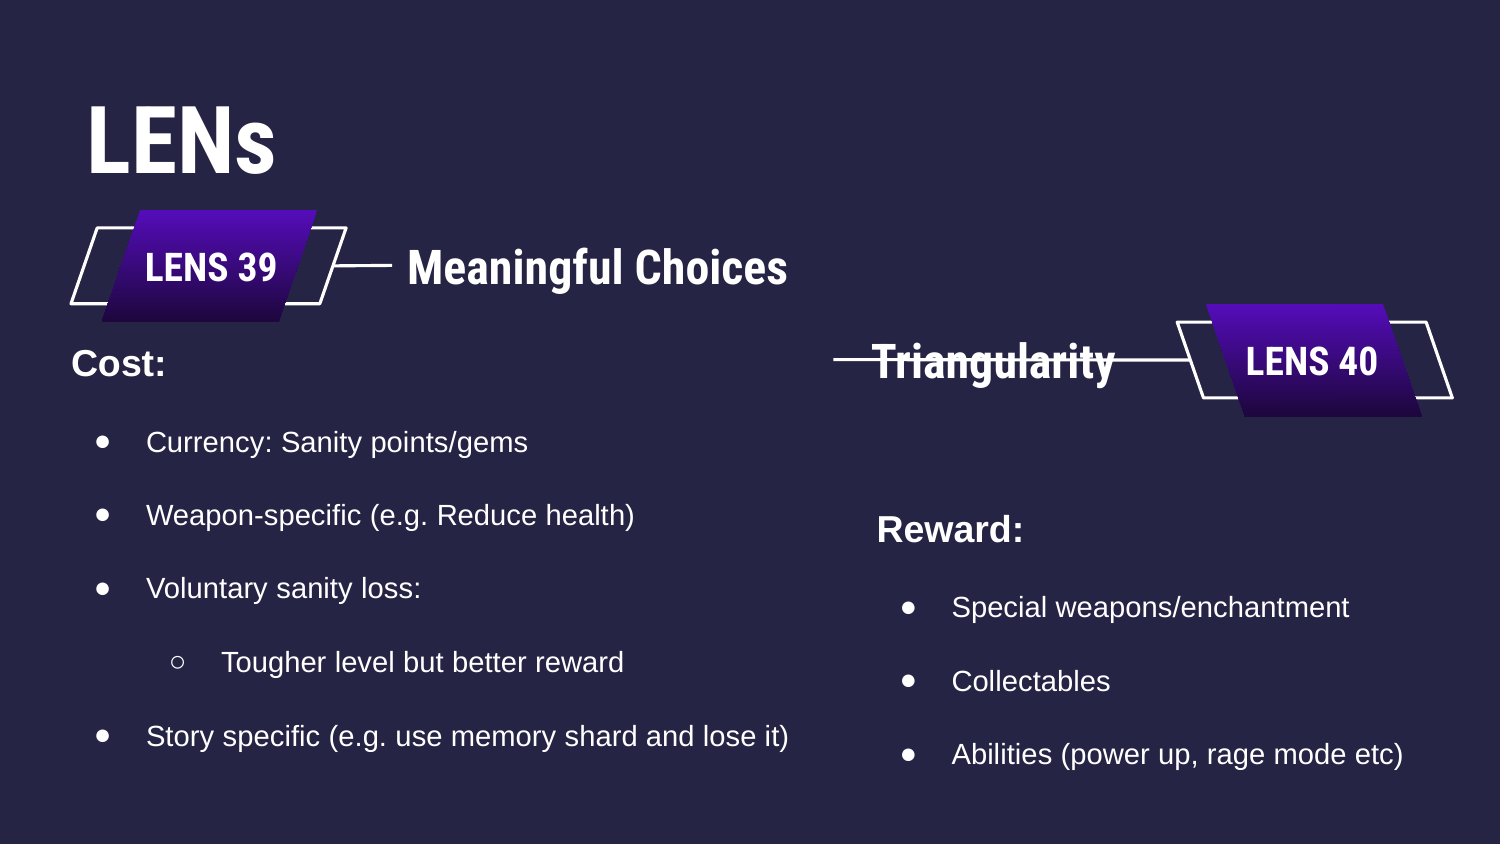

# LENs

Meaningful Choices
LENS 39

Triangularity
Cost:
Currency: Sanity points/gems
Weapon-specific (e.g. Reduce health)
Voluntary sanity loss:
Tougher level but better reward
Story specific (e.g. use memory shard and lose it)
LENS 40

Reward:
Special weapons/enchantment
Collectables
Abilities (power up, rage mode etc)